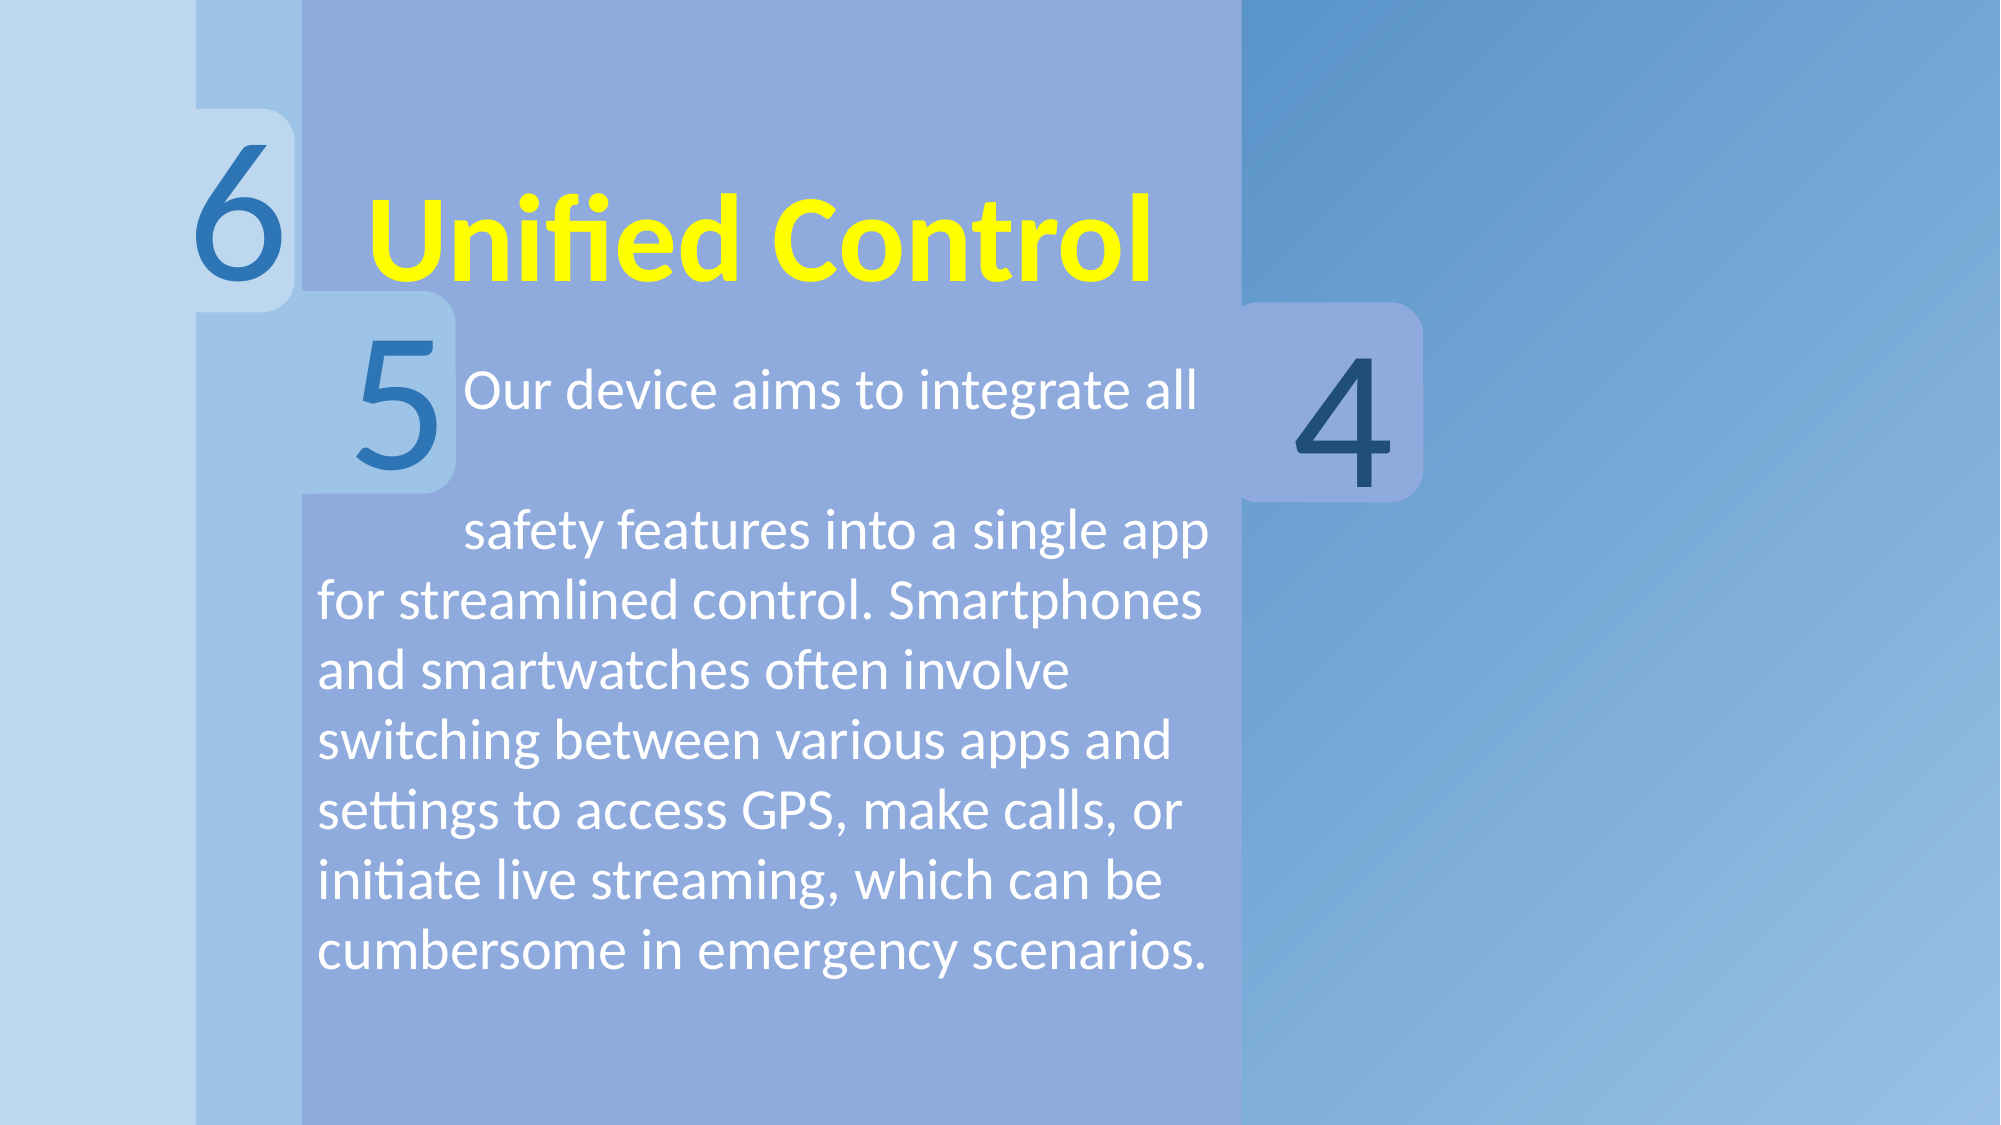

6

5

Unified Control
4

           Our device aims to integrate all
           safety features into a single app for streamlined control. Smartphones and smartwatches often involve switching between various apps and settings to access GPS, make calls, or initiate live streaming, which can be cumbersome in emergency scenarios.

2